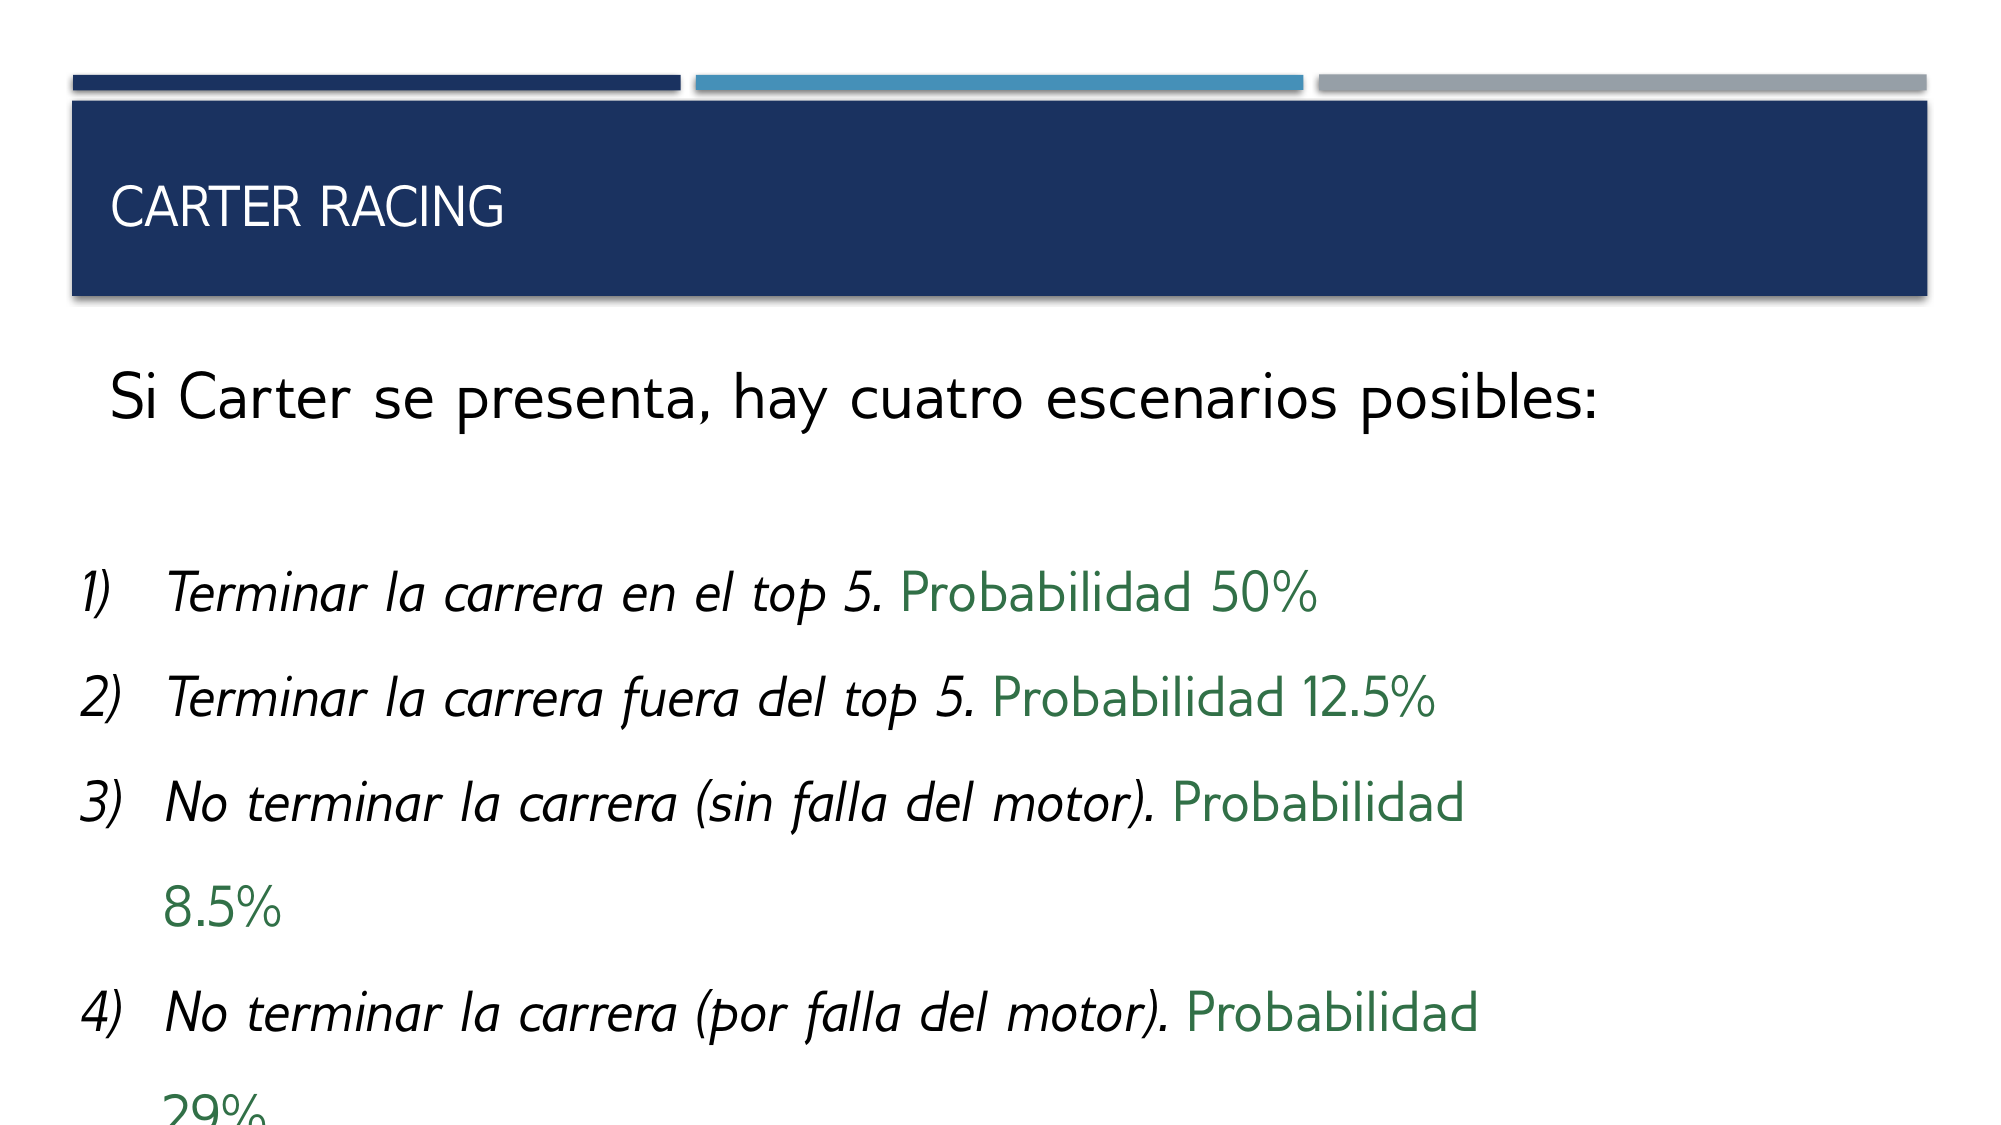

# Carter racing
Si Carter se presenta, hay cuatro escenarios posibles:
Terminar la carrera en el top 5. Probabilidad 50%
Terminar la carrera fuera del top 5. Probabilidad 12.5%
No terminar la carrera (sin falla del motor). Probabilidad 8.5%
No terminar la carrera (por falla del motor). Probabilidad 29%